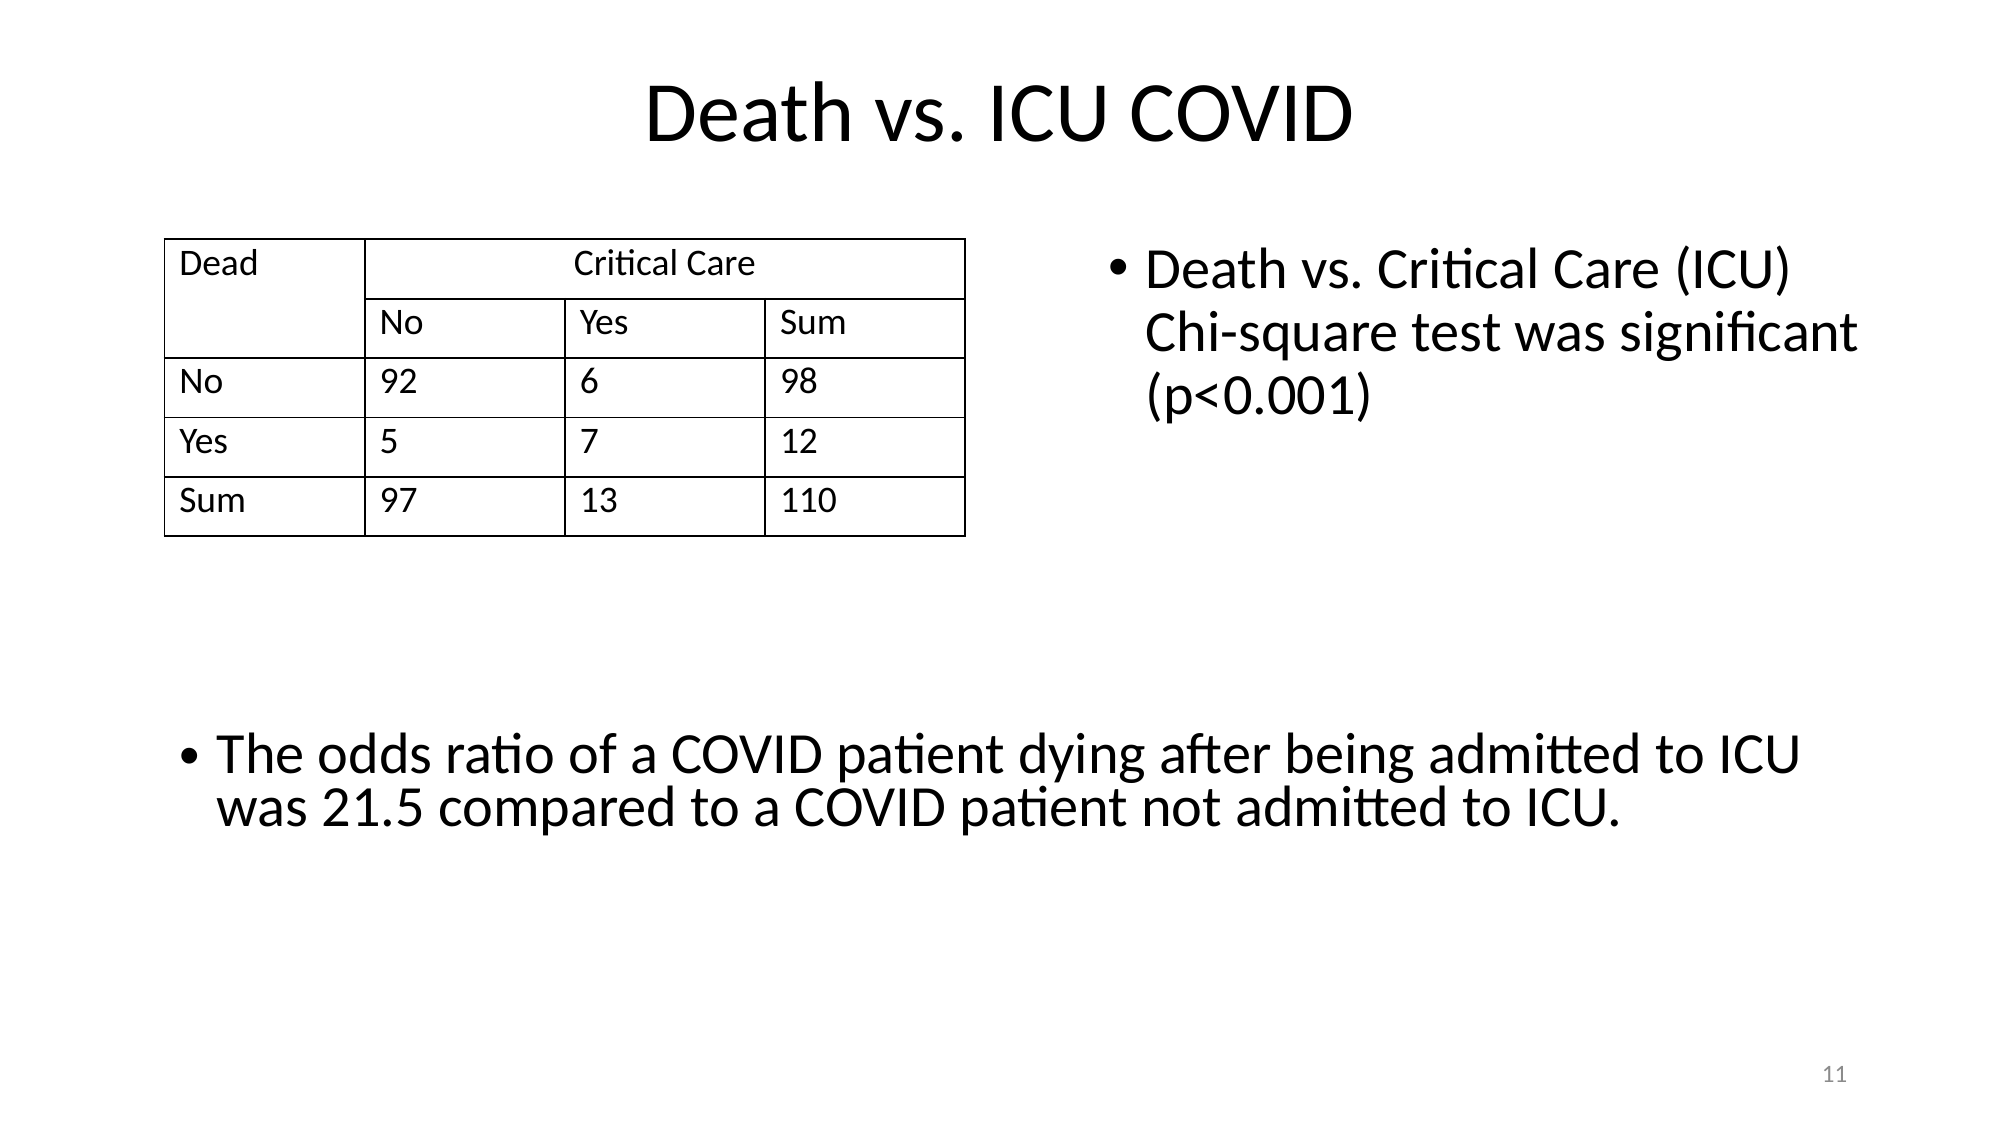

# Death vs. ICU COVID
Death vs. Critical Care (ICU) Chi-square test was significant (p<0.001)

| Dead | Critical Care |  |  |
| --- | --- | --- | --- |
| Dead | No | Yes | Sum |
| No | 92 | 6 | 98 |
| Yes | 5 | 7 | 12 |
| Sum | 97 | 13 | 110 |
The odds ratio of a COVID patient dying after being admitted to ICU was 21.5 compared to a COVID patient not admitted to ICU.
11